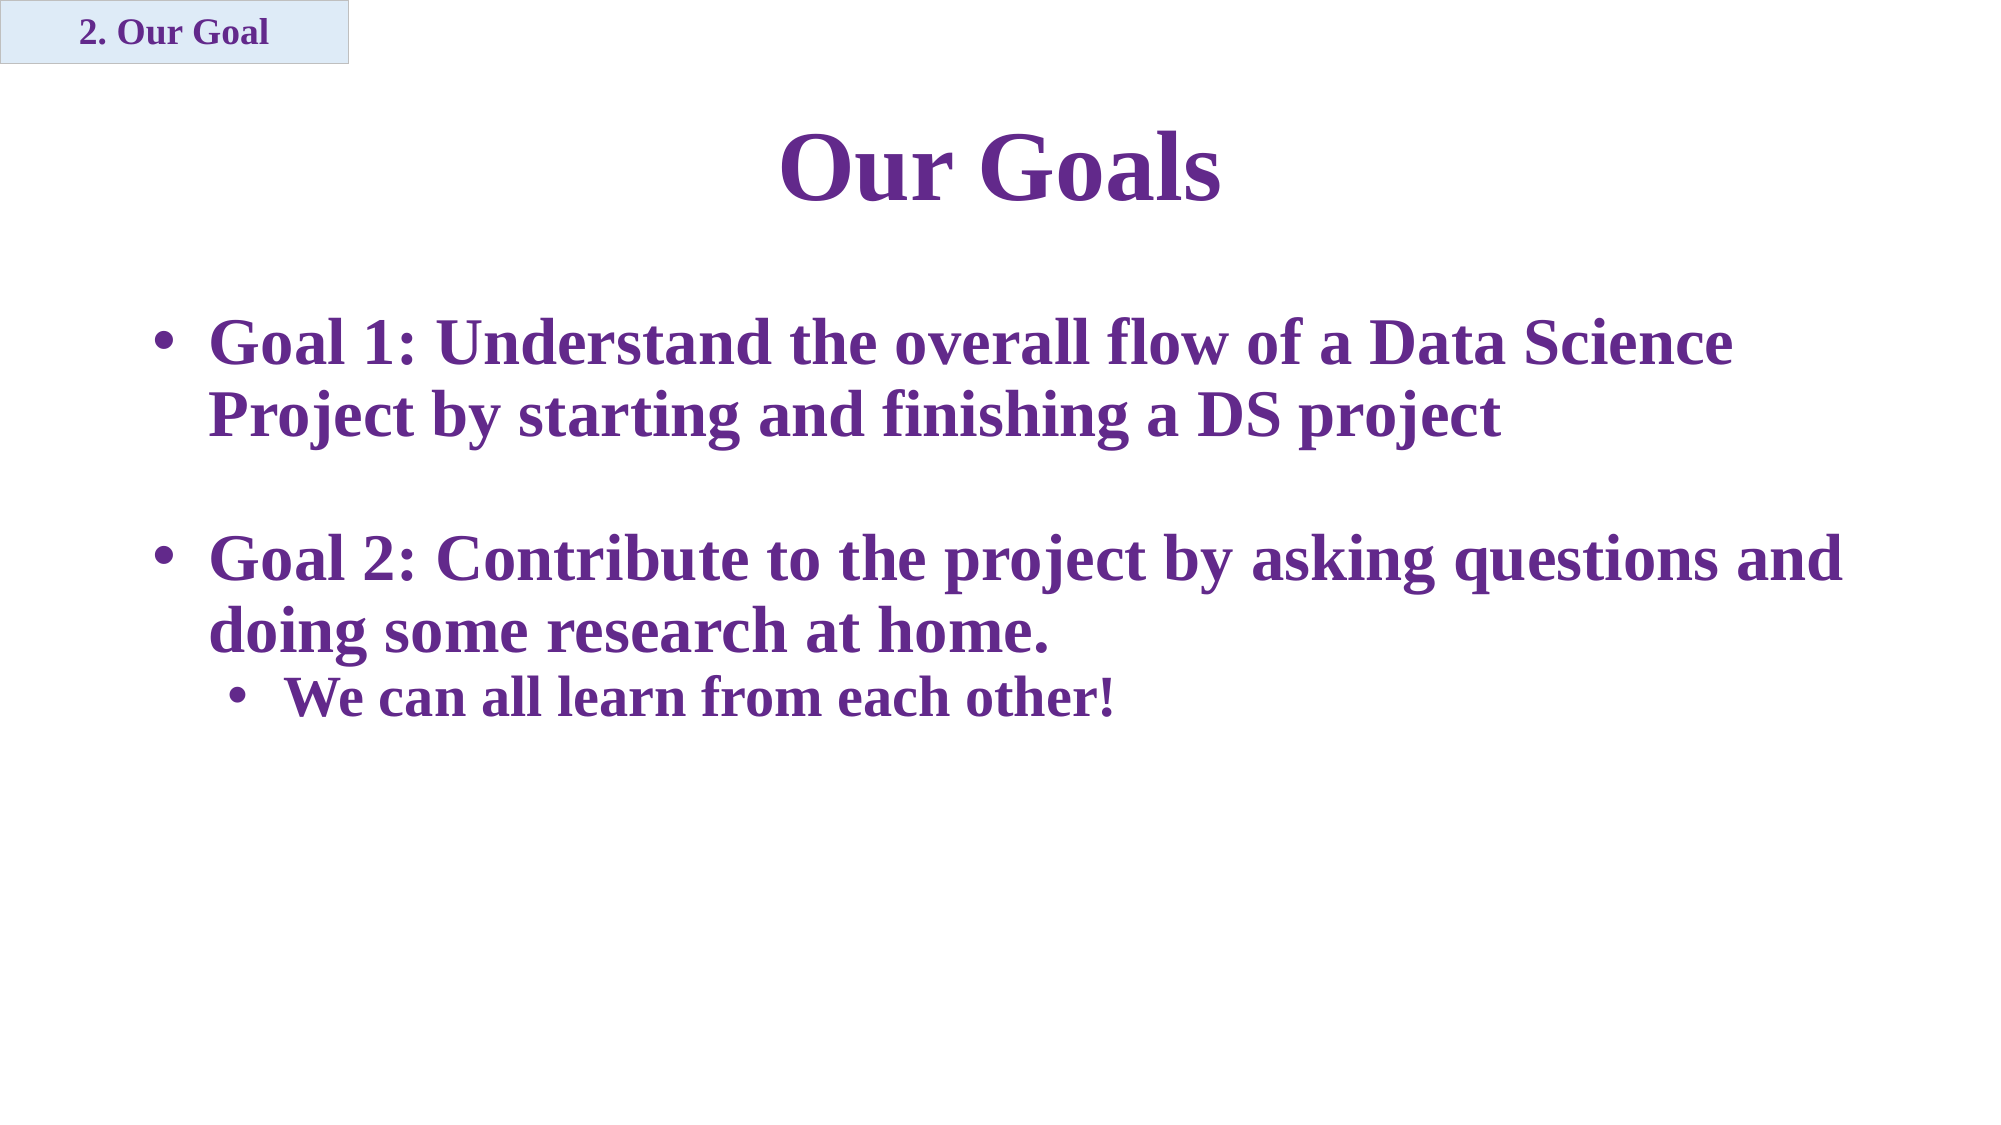

2. Our Goal
# Our Goals
Goal 1: Understand the overall flow of a Data Science Project by starting and finishing a DS project

Goal 2: Contribute to the project by asking questions and doing some research at home.
We can all learn from each other!